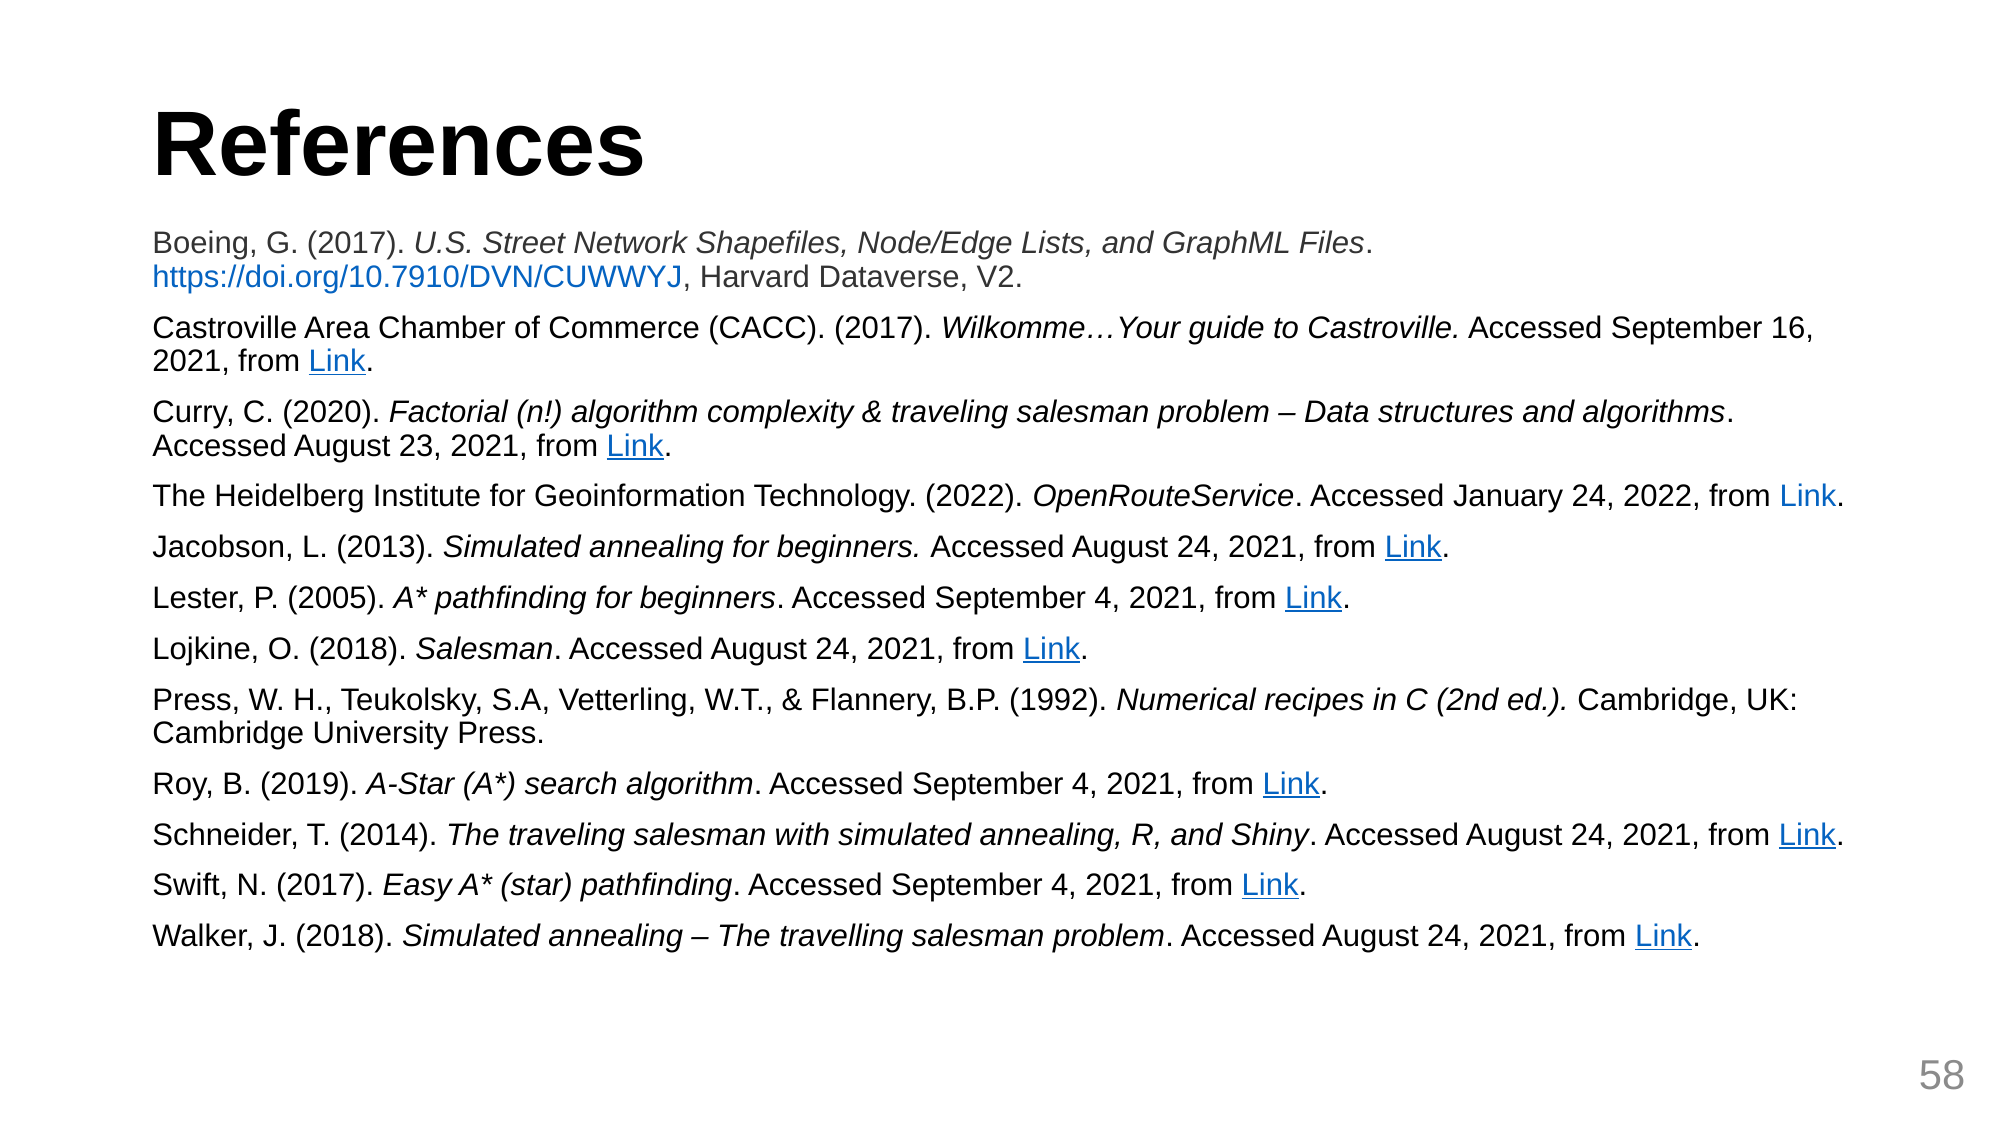

# References
Boeing, G. (2017). U.S. Street Network Shapefiles, Node/Edge Lists, and GraphML Files. https://doi.org/10.7910/DVN/CUWWYJ, Harvard Dataverse, V2.
Castroville Area Chamber of Commerce (CACC). (2017). Wilkomme…Your guide to Castroville. Accessed September 16, 2021, from Link.
Curry, C. (2020). Factorial (n!) algorithm complexity & traveling salesman problem – Data structures and algorithms. Accessed August 23, 2021, from Link.
The Heidelberg Institute for Geoinformation Technology. (2022). OpenRouteService. Accessed January 24, 2022, from Link.
Jacobson, L. (2013). Simulated annealing for beginners. Accessed August 24, 2021, from Link.
Lester, P. (2005). A* pathfinding for beginners. Accessed September 4, 2021, from Link.
Lojkine, O. (2018). Salesman. Accessed August 24, 2021, from Link.
Press, W. H., Teukolsky, S.A, Vetterling, W.T., & Flannery, B.P. (1992). Numerical recipes in C (2nd ed.). Cambridge, UK: Cambridge University Press.
Roy, B. (2019). A-Star (A*) search algorithm. Accessed September 4, 2021, from Link.
Schneider, T. (2014). The traveling salesman with simulated annealing, R, and Shiny. Accessed August 24, 2021, from Link.
Swift, N. (2017). Easy A* (star) pathfinding. Accessed September 4, 2021, from Link.
Walker, J. (2018). Simulated annealing – The travelling salesman problem. Accessed August 24, 2021, from Link.

58